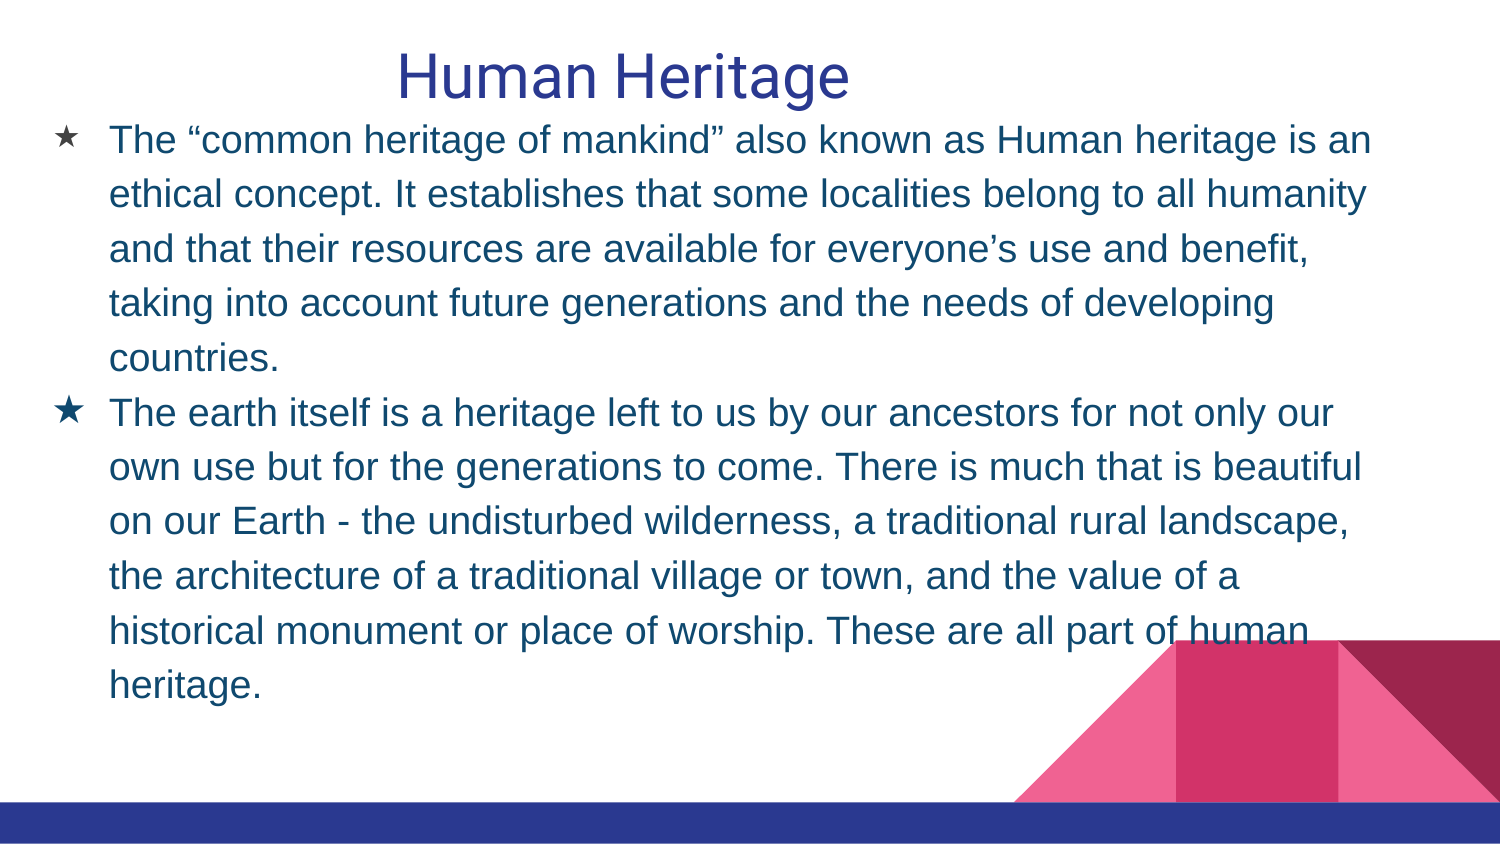

# Human Heritage
The “common heritage of mankind” also known as Human heritage is an ethical concept. It establishes that some localities belong to all humanity and that their resources are available for everyone’s use and benefit, taking into account future generations and the needs of developing countries.
The earth itself is a heritage left to us by our ancestors for not only our own use but for the generations to come. There is much that is beautiful on our Earth - the undisturbed wilderness, a traditional rural landscape, the architecture of a traditional village or town, and the value of a historical monument or place of worship. These are all part of human heritage.